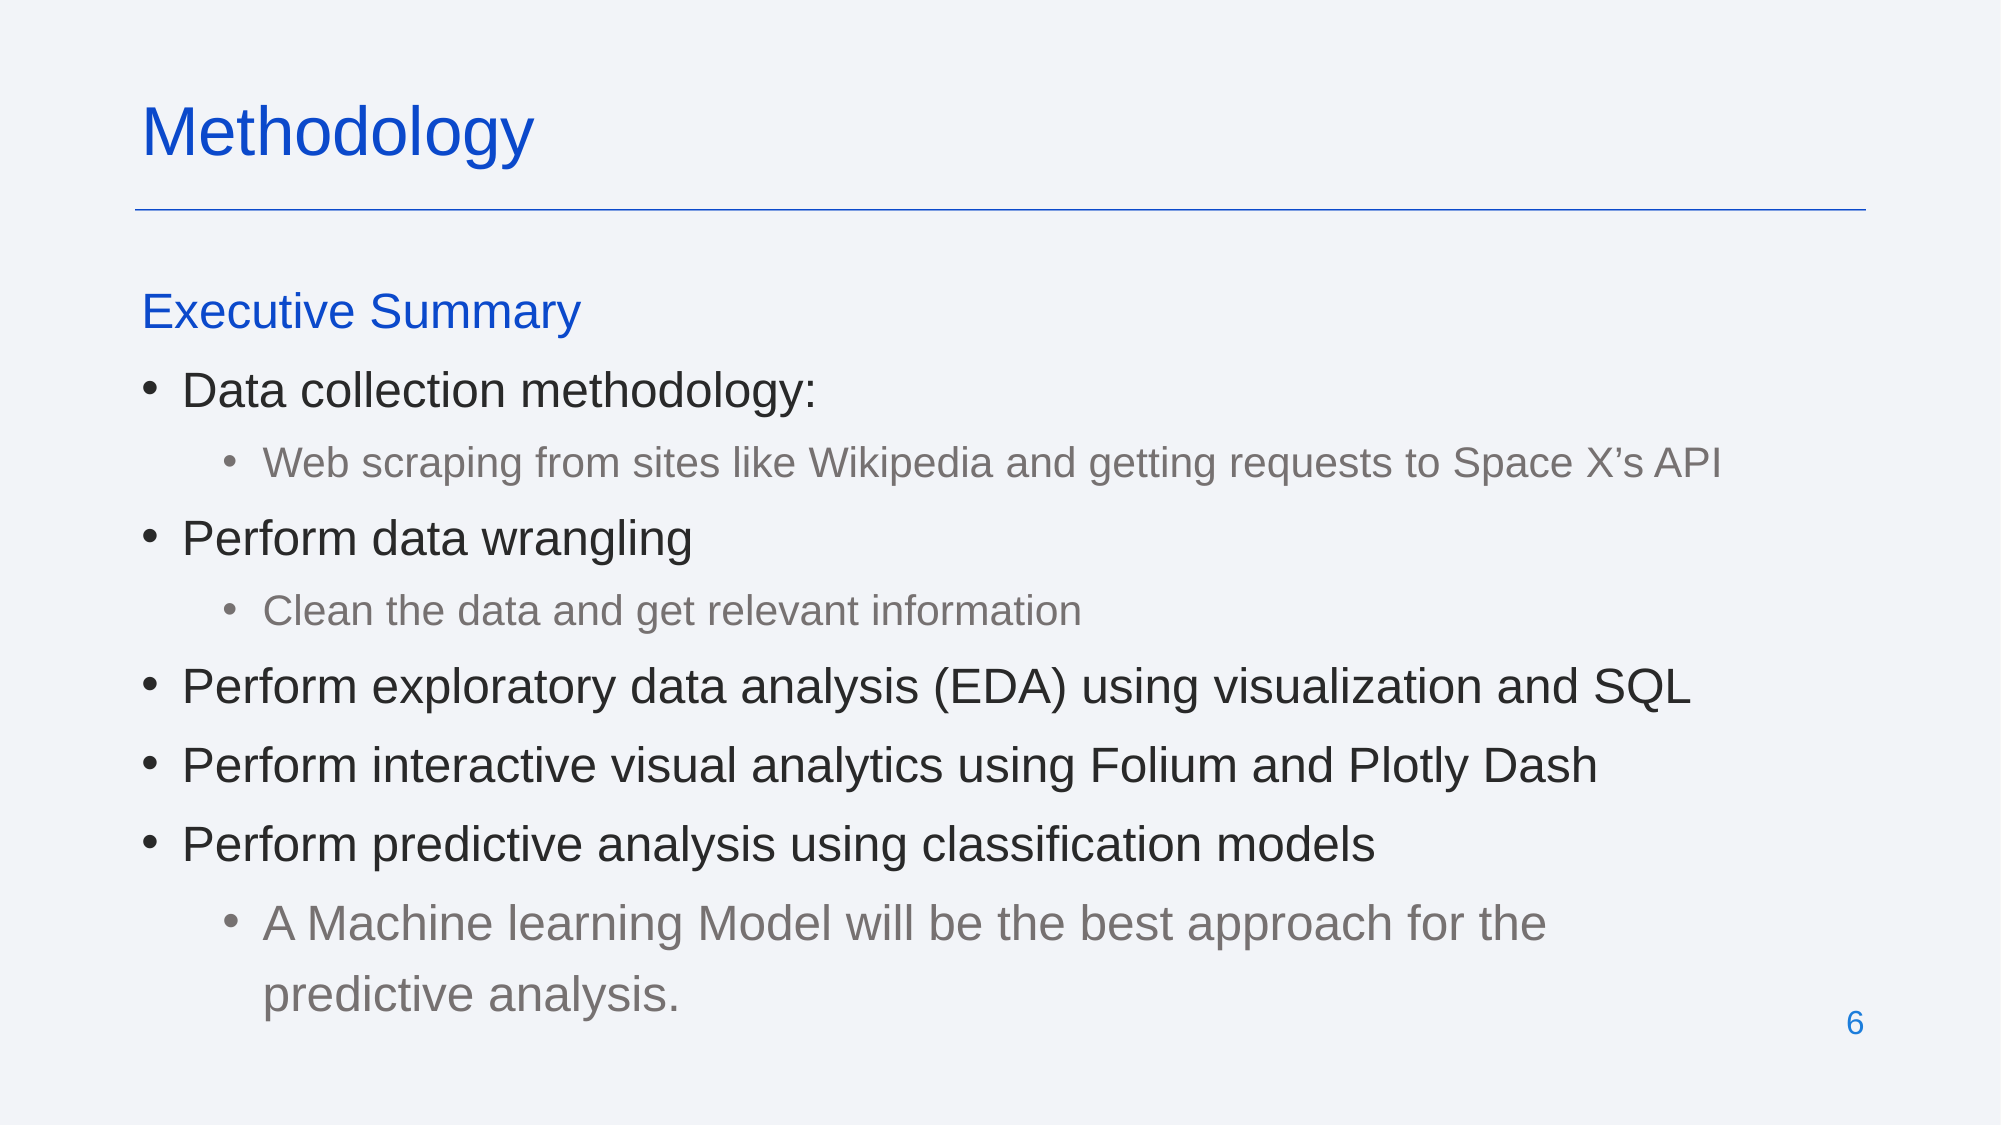

Methodology
Executive Summary
Data collection methodology:
Web scraping from sites like Wikipedia and getting requests to Space X’s API
Perform data wrangling
Clean the data and get relevant information
Perform exploratory data analysis (EDA) using visualization and SQL
Perform interactive visual analytics using Folium and Plotly Dash
Perform predictive analysis using classification models
A Machine learning Model will be the best approach for the predictive analysis.

6